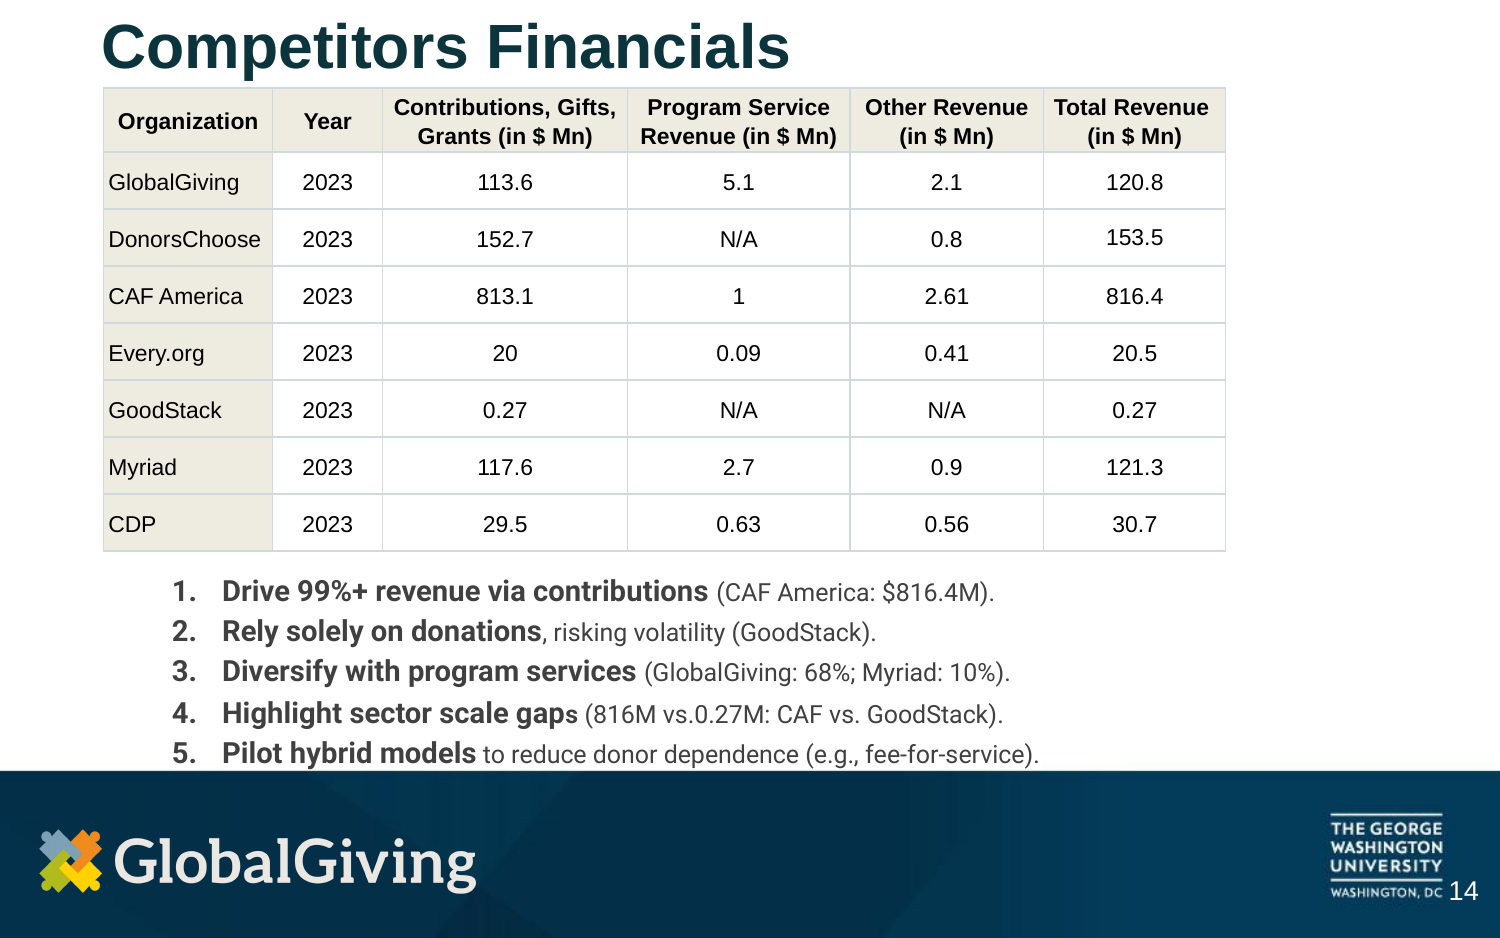

# Competitors Financials
| Organization | Year | Contributions, Gifts, Grants (in $ Mn) | Program Service Revenue (in $ Mn) | Other Revenue (in $ Mn) | Total Revenue (in $ Mn) |
| --- | --- | --- | --- | --- | --- |
| GlobalGiving | 2023 | 113.6 | 5.1 | 2.1 | 120.8 |
| DonorsChoose | 2023 | 152.7 | N/A | 0.8 | 153.5 |
| CAF America | 2023 | 813.1 | 1 | 2.61 | 816.4 |
| Every.org | 2023 | 20 | 0.09 | 0.41 | 20.5 |
| GoodStack | 2023 | 0.27 | N/A | N/A | 0.27 |
| Myriad | 2023 | 117.6 | 2.7 | 0.9 | 121.3 |
| CDP | 2023 | 29.5 | 0.63 | 0.56 | 30.7 |
Drive 99%+ revenue via contributions (CAF America: $816.4M).
Rely solely on donations, risking volatility (GoodStack).
Diversify with program services (GlobalGiving: 68%; Myriad: 10%).
Highlight sector scale gaps (816M vs.0.27M: CAF vs. GoodStack).
Pilot hybrid models to reduce donor dependence (e.g., fee-for-service).
14